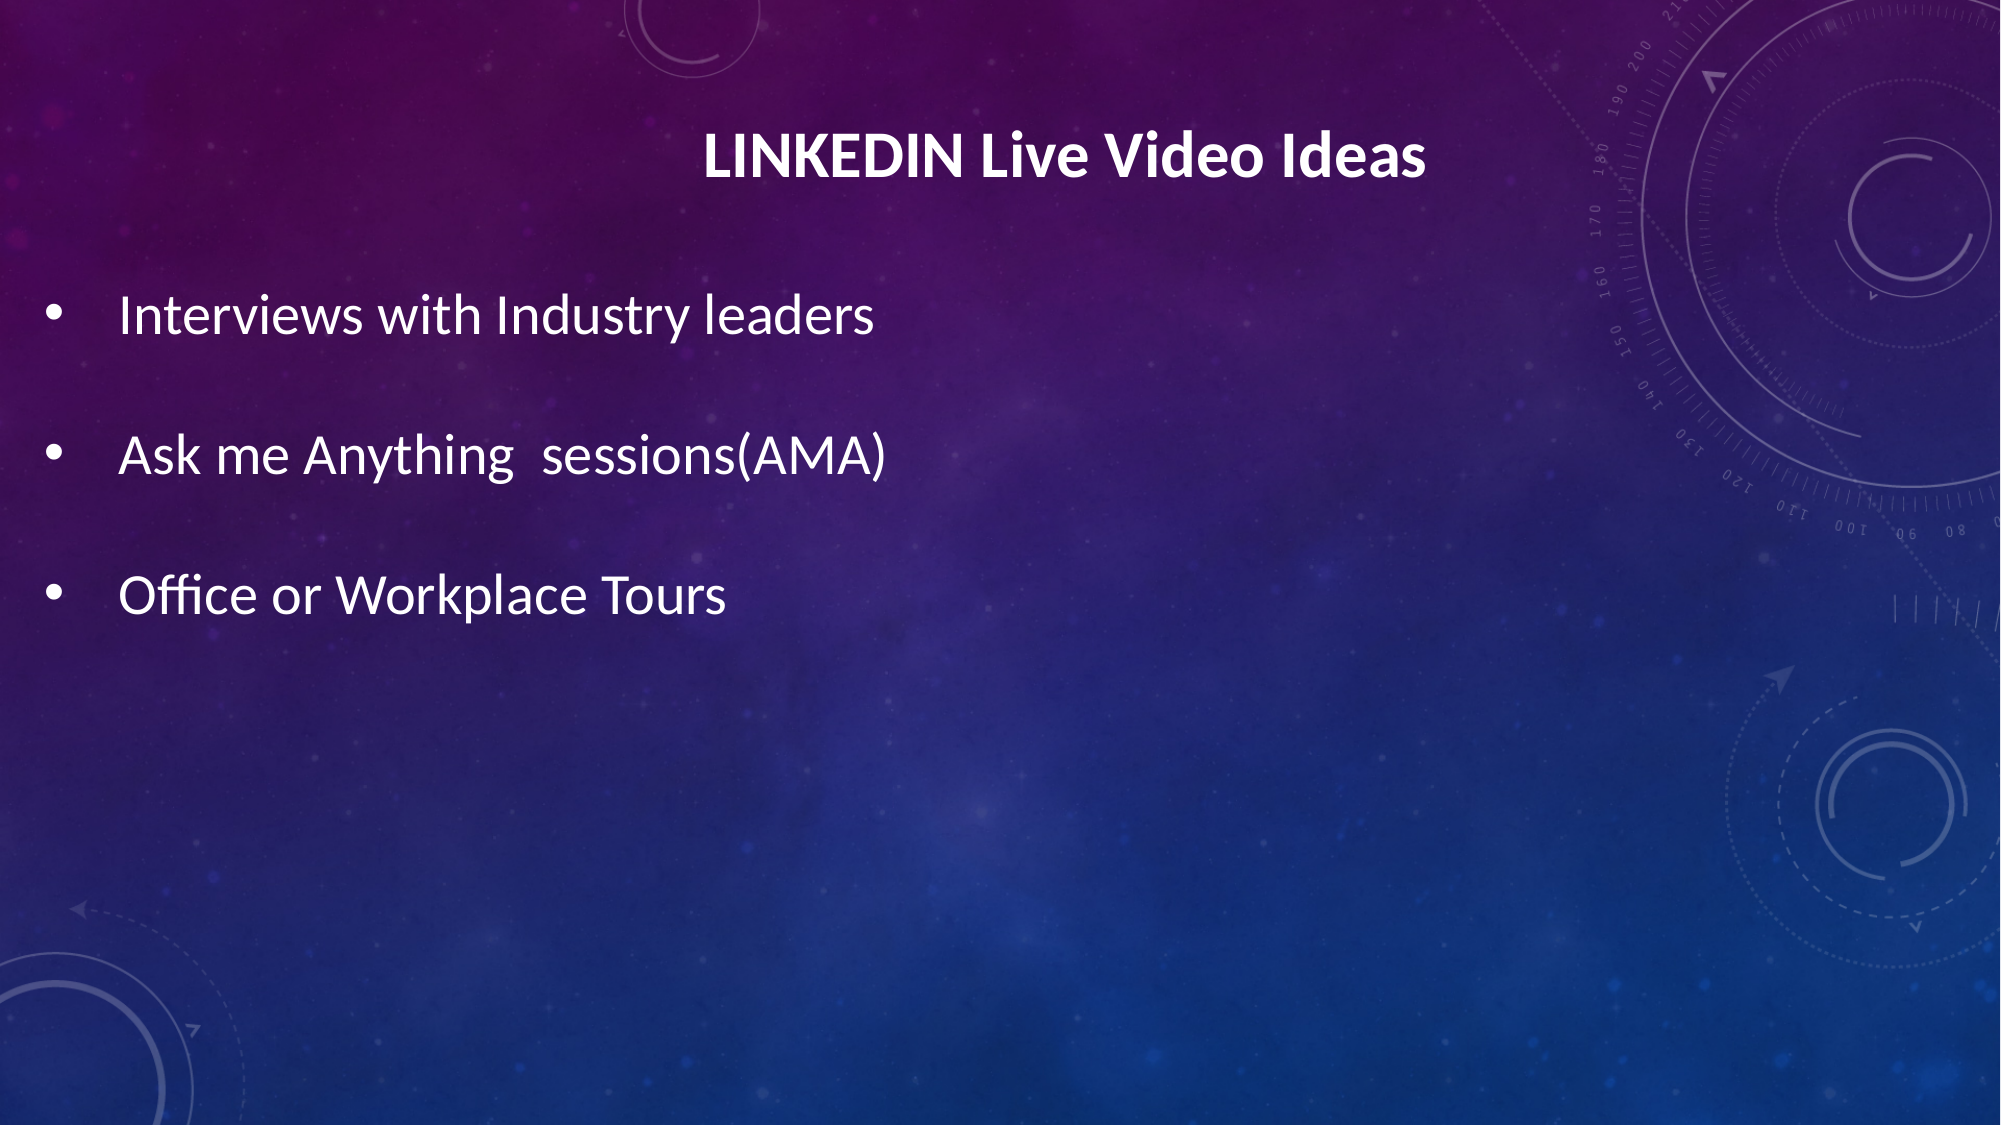

LINKEDIN Live Video Ideas
Interviews with Industry leaders
Ask me Anything  sessions(AMA)
Office or Workplace Tours